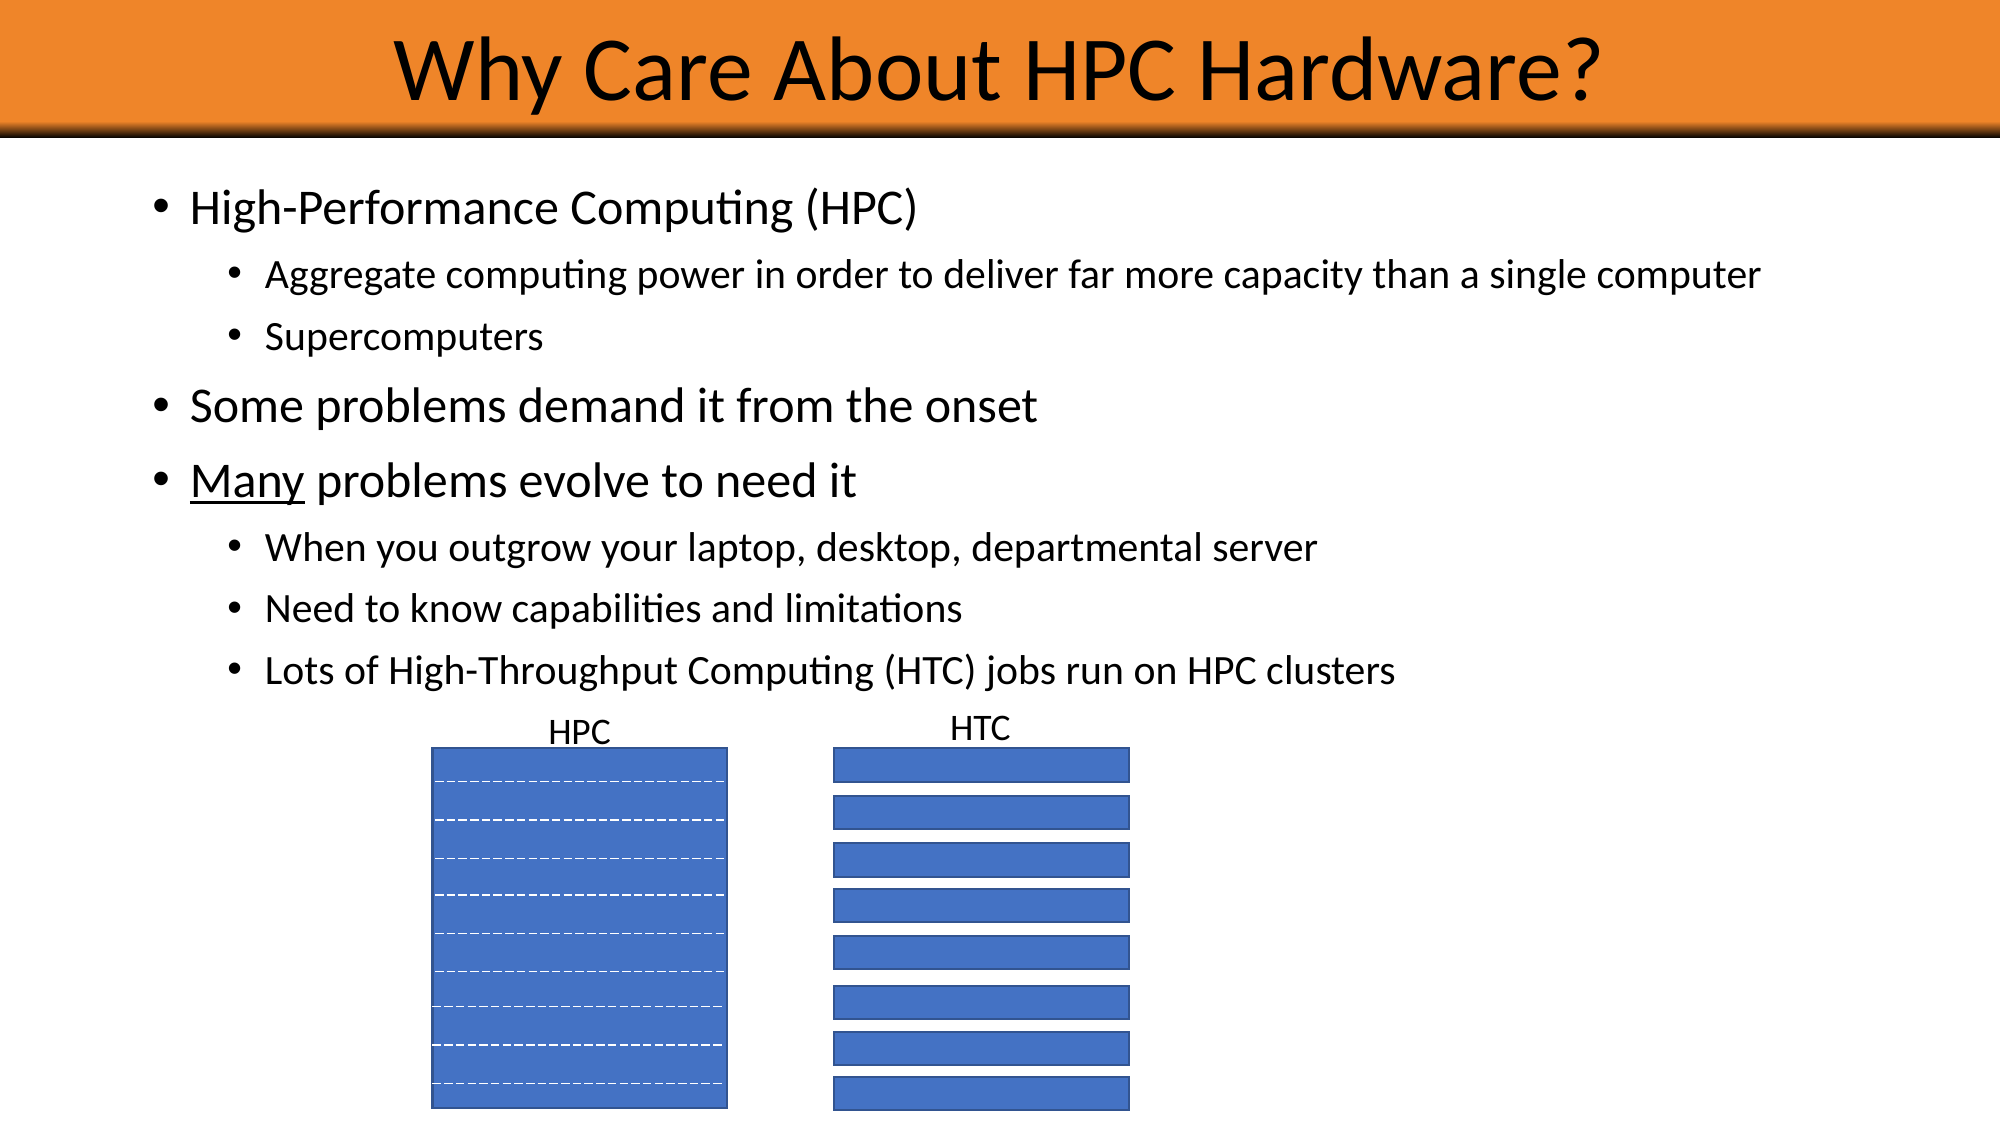

# Why Care About HPC Hardware?
High-Performance Computing (HPC)
Aggregate computing power in order to deliver far more capacity than a single computer
Supercomputers
Some problems demand it from the onset
Many problems evolve to need it
When you outgrow your laptop, desktop, departmental server
Need to know capabilities and limitations
Lots of High-Throughput Computing (HTC) jobs run on HPC clusters

HTC
HPC